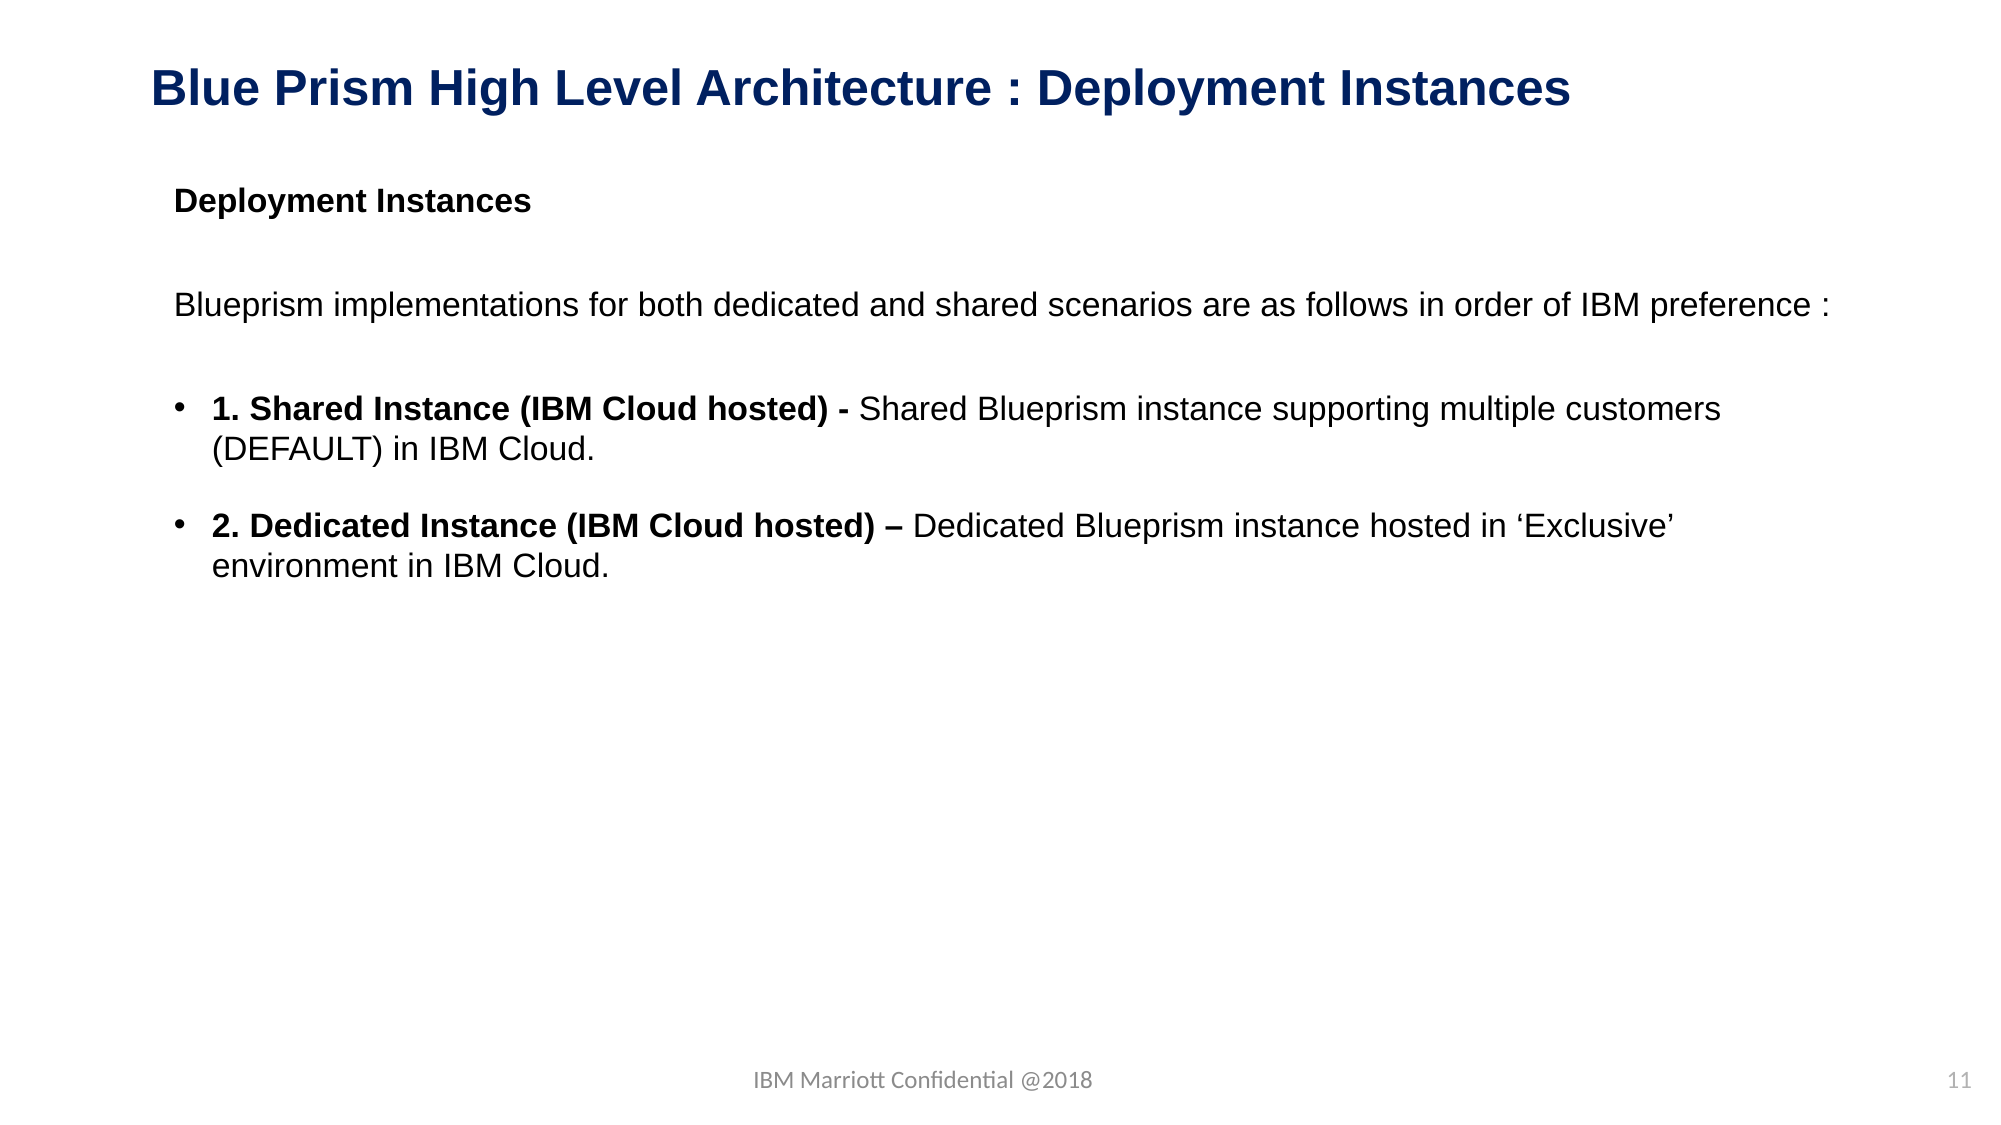

Blue Prism High Level Architecture : Deployment Instances
Deployment Instances

Blueprism implementations for both dedicated and shared scenarios are as follows in order of IBM preference :

1. Shared Instance (IBM Cloud hosted) - Shared Blueprism instance supporting multiple customers (DEFAULT) in IBM Cloud.

2. Dedicated Instance (IBM Cloud hosted) – Dedicated Blueprism instance hosted in ‘Exclusive’ environment in IBM Cloud.

11
11